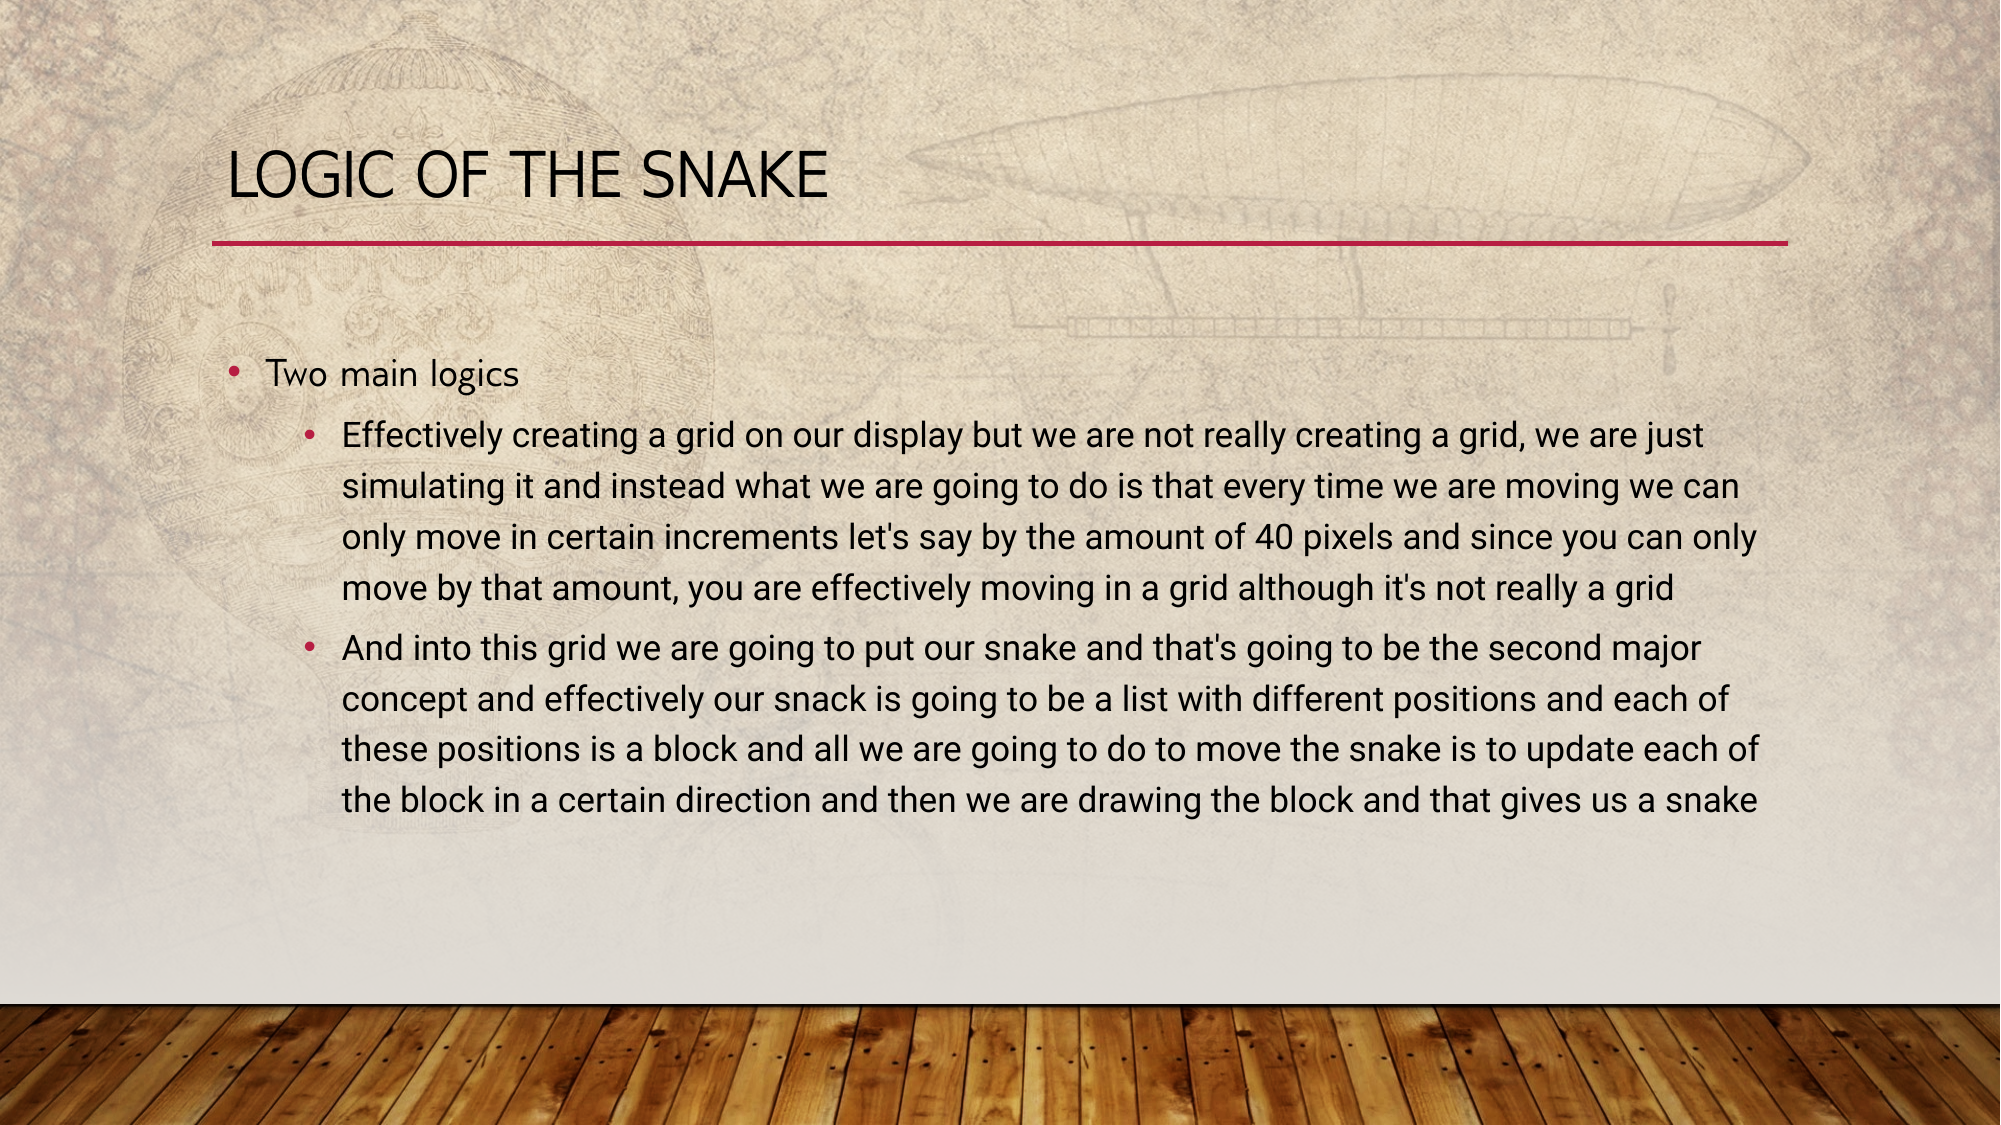

# Logic of the snake
Two main logics
Effectively creating a grid on our display but we are not really creating a grid, we are just simulating it and instead what we are going to do is that every time we are moving we can only move in certain increments let's say by the amount of 40 pixels and since you can only move by that amount, you are effectively moving in a grid although it's not really a grid
And into this grid we are going to put our snake and that's going to be the second major concept and effectively our snack is going to be a list with different positions and each of these positions is a block and all we are going to do to move the snake is to update each of the block in a certain direction and then we are drawing the block and that gives us a snake